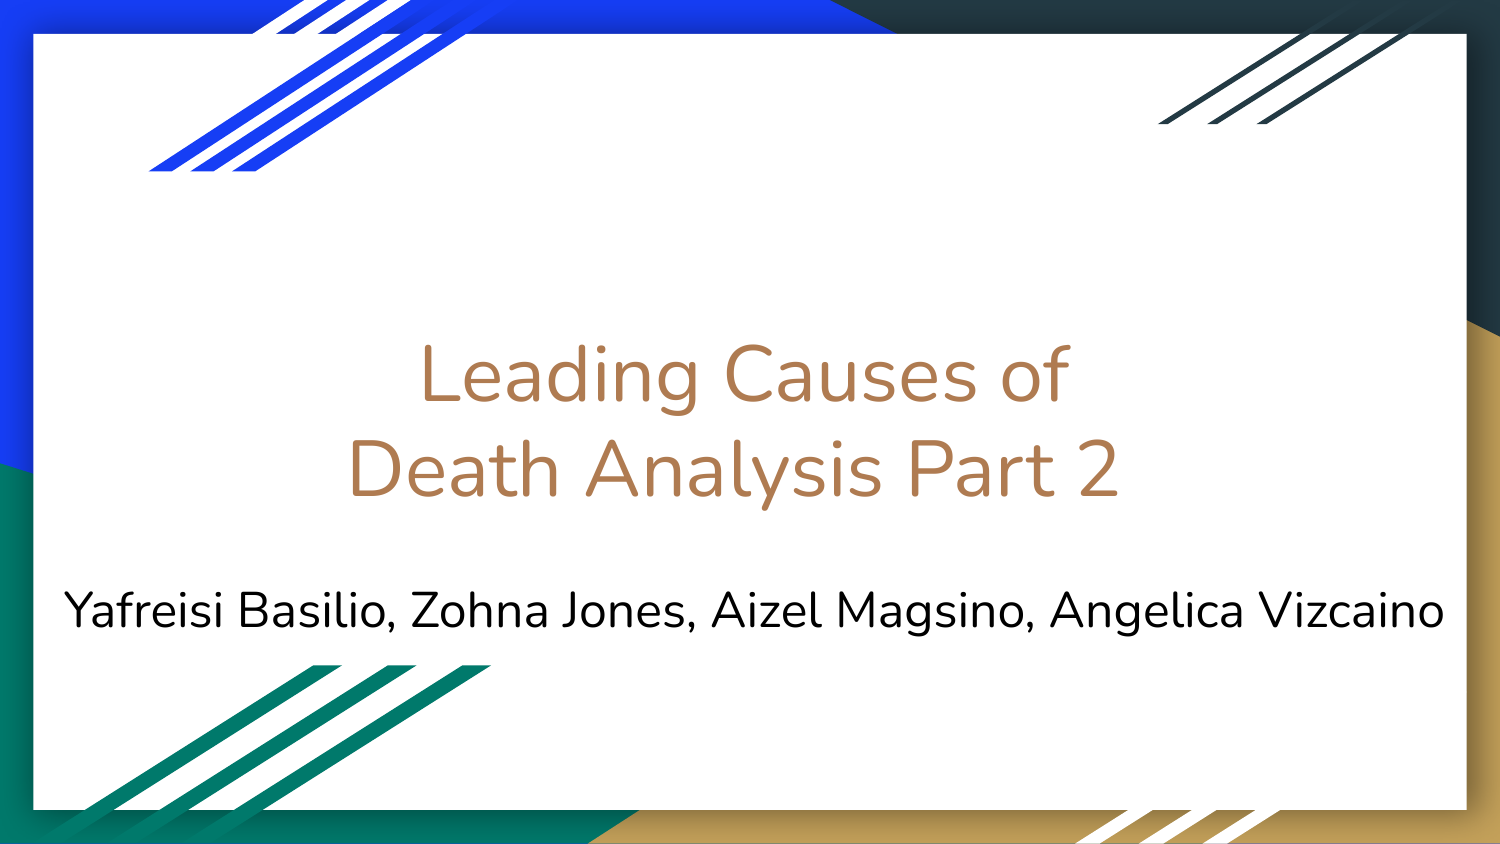

# Leading Causes of Death Analysis Part 2
Yafreisi Basilio, Zohna Jones, Aizel Magsino, Angelica Vizcaino